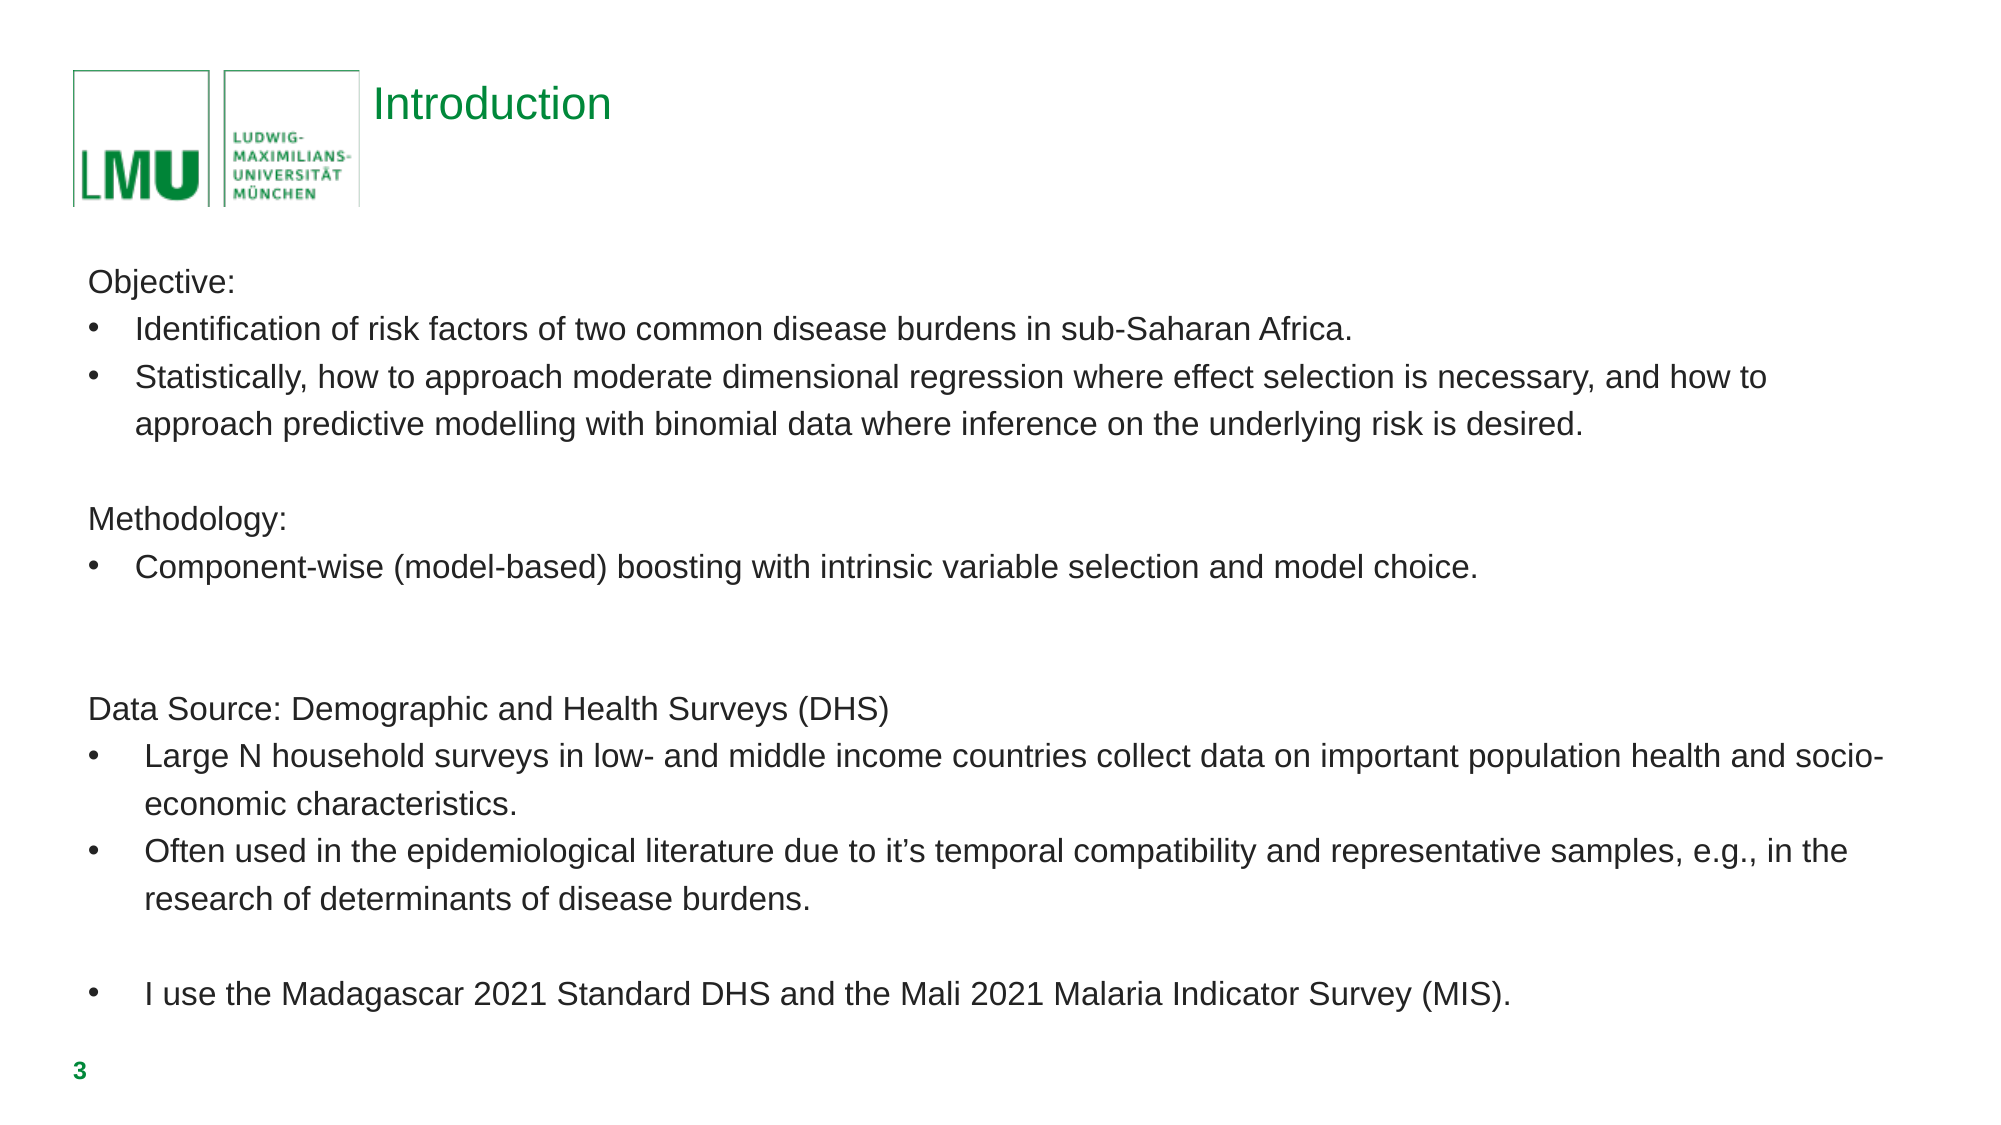

# Introduction
Objective:
Identification of risk factors of two common disease burdens in sub-Saharan Africa.
Statistically, how to approach moderate dimensional regression where effect selection is necessary, and how to approach predictive modelling with binomial data where inference on the underlying risk is desired.

Methodology:
Component-wise (model-based) boosting with intrinsic variable selection and model choice.

Data Source: Demographic and Health Surveys (DHS)
Large N household surveys in low- and middle income countries collect data on important population health and socio-economic characteristics.
Often used in the epidemiological literature due to it’s temporal compatibility and representative samples, e.g., in the research of determinants of disease burdens.

I use the Madagascar 2021 Standard DHS and the Mali 2021 Malaria Indicator Survey (MIS).
3